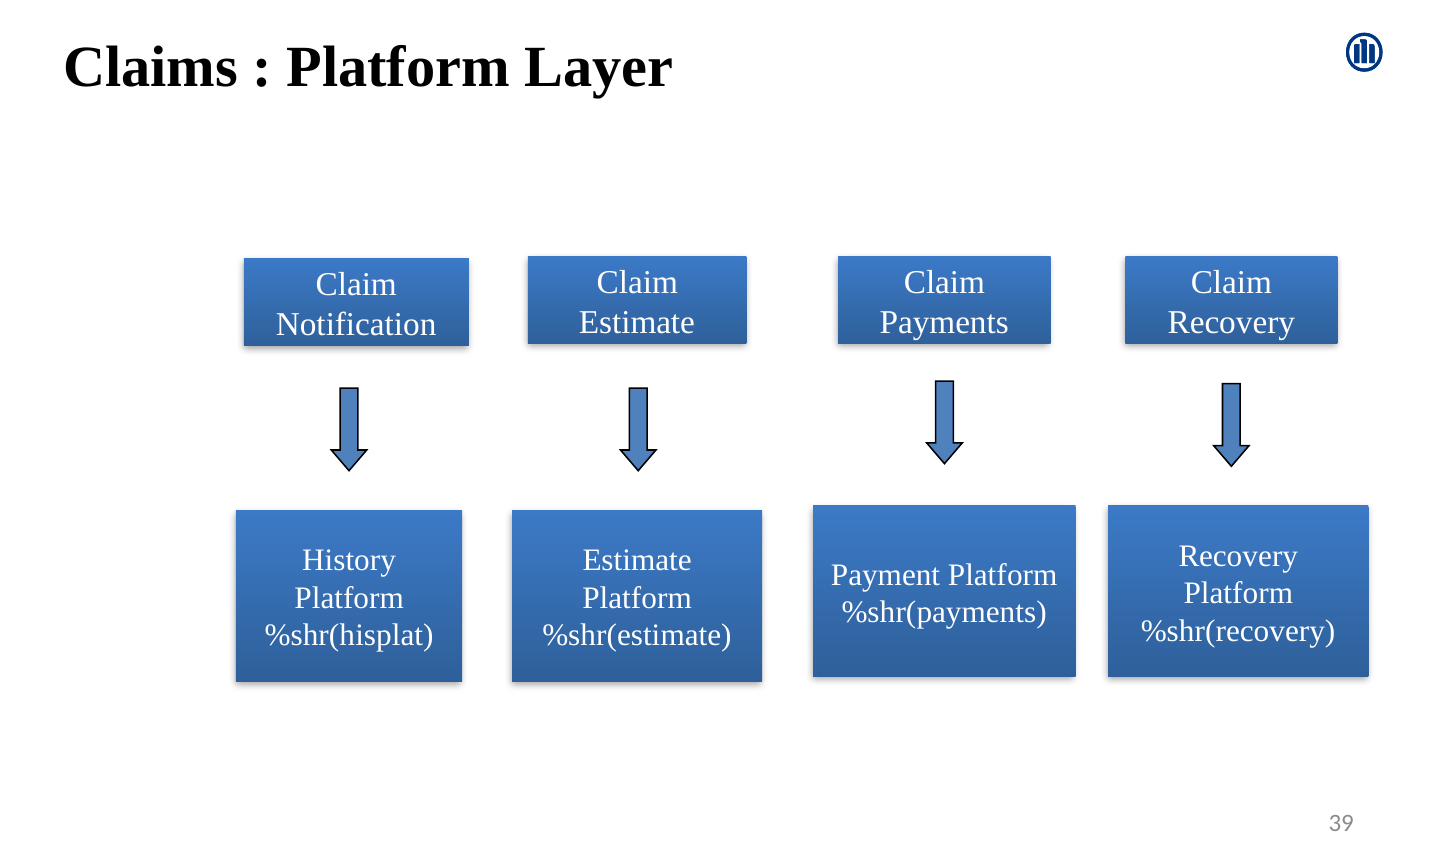

Claims : Platform Layer
Claim Estimate
Claim Payments
Claim Recovery
Claim Notification
CORONET

Recovery Platform
%shr(recovery)
Payment Platform
%shr(payments)
History Platform
%shr(hisplat)
Estimate Platform
%shr(estimate)
UNIX
39